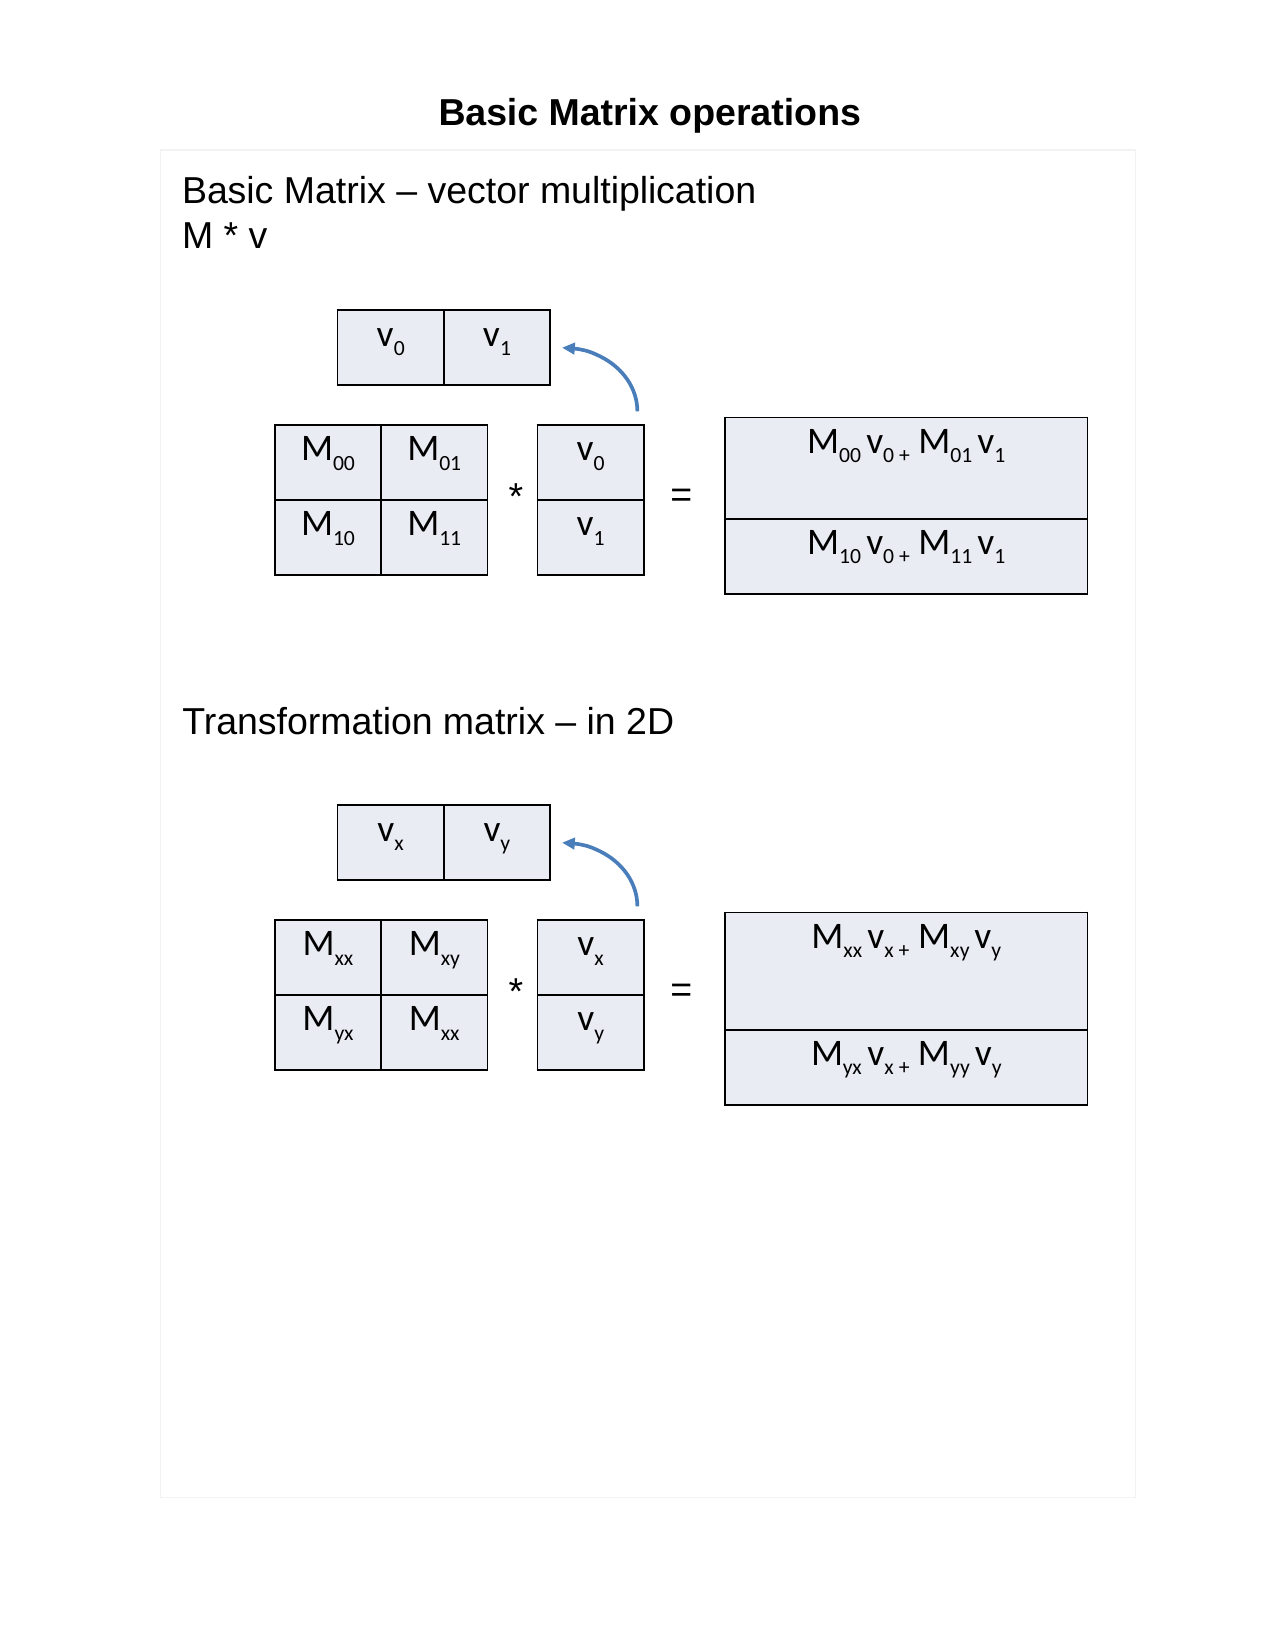

# Basic Matrix operations
Basic Matrix – vector multiplication
M * v
| v0 | v1 |
| --- | --- |

| M00 v0 + M01 v1 |
| --- |
| M10 v0 + M11 v1 |
| M00 | M01 |
| --- | --- |
| M10 | M11 |
| v0 |
| --- |
| v1 |
=
*
Transformation matrix – in 2D
| vx | vy |
| --- | --- |

| Mxx vx + Mxy vy |
| --- |
| Myx vx + Myy vy |
| Mxx | Mxy |
| --- | --- |
| Myx | Mxx |
| vx |
| --- |
| vy |
=
*